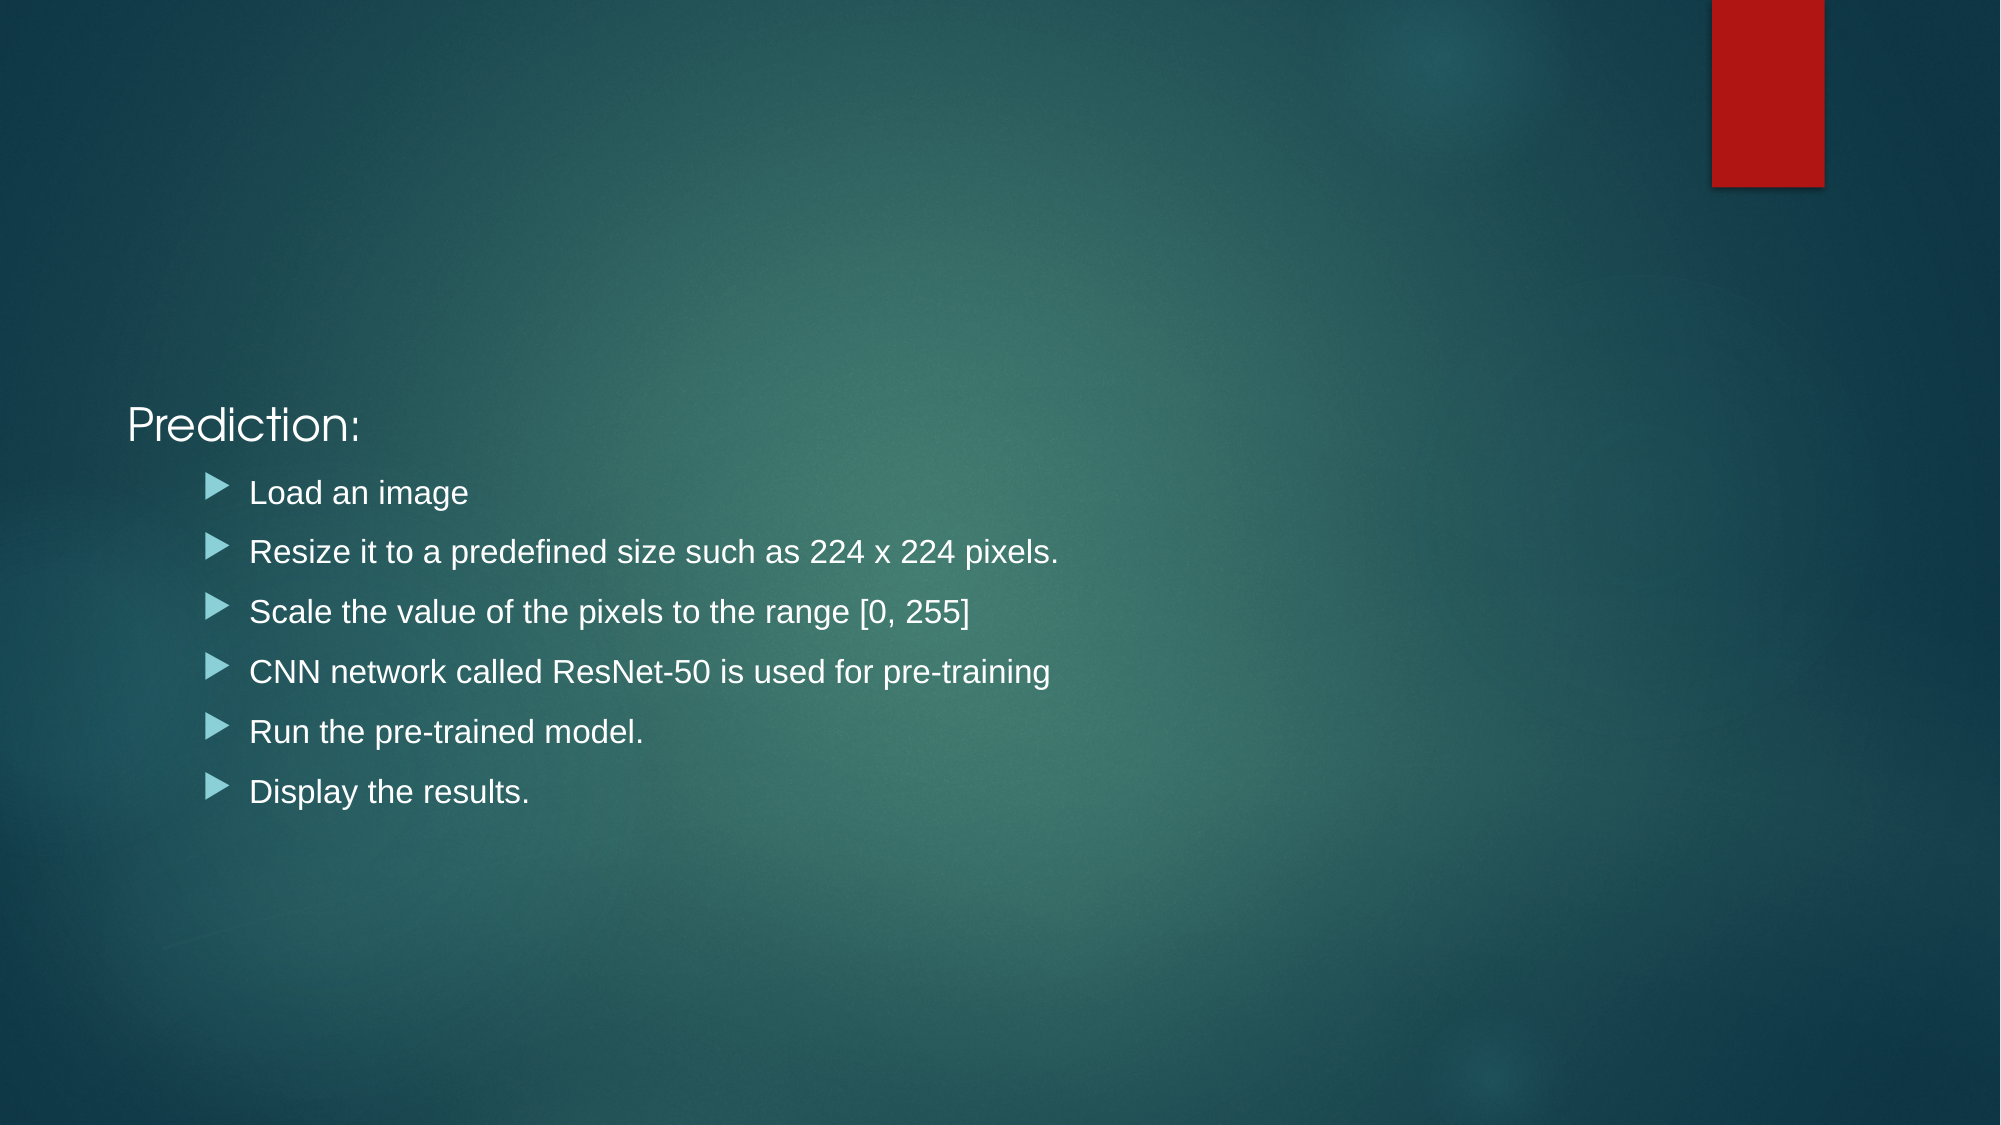

Prediction:
Load an image
Resize it to a predefined size such as 224 x 224 pixels.
Scale the value of the pixels to the range [0, 255]
CNN network called ResNet-50 is used for pre-training
Run the pre-trained model.
Display the results.